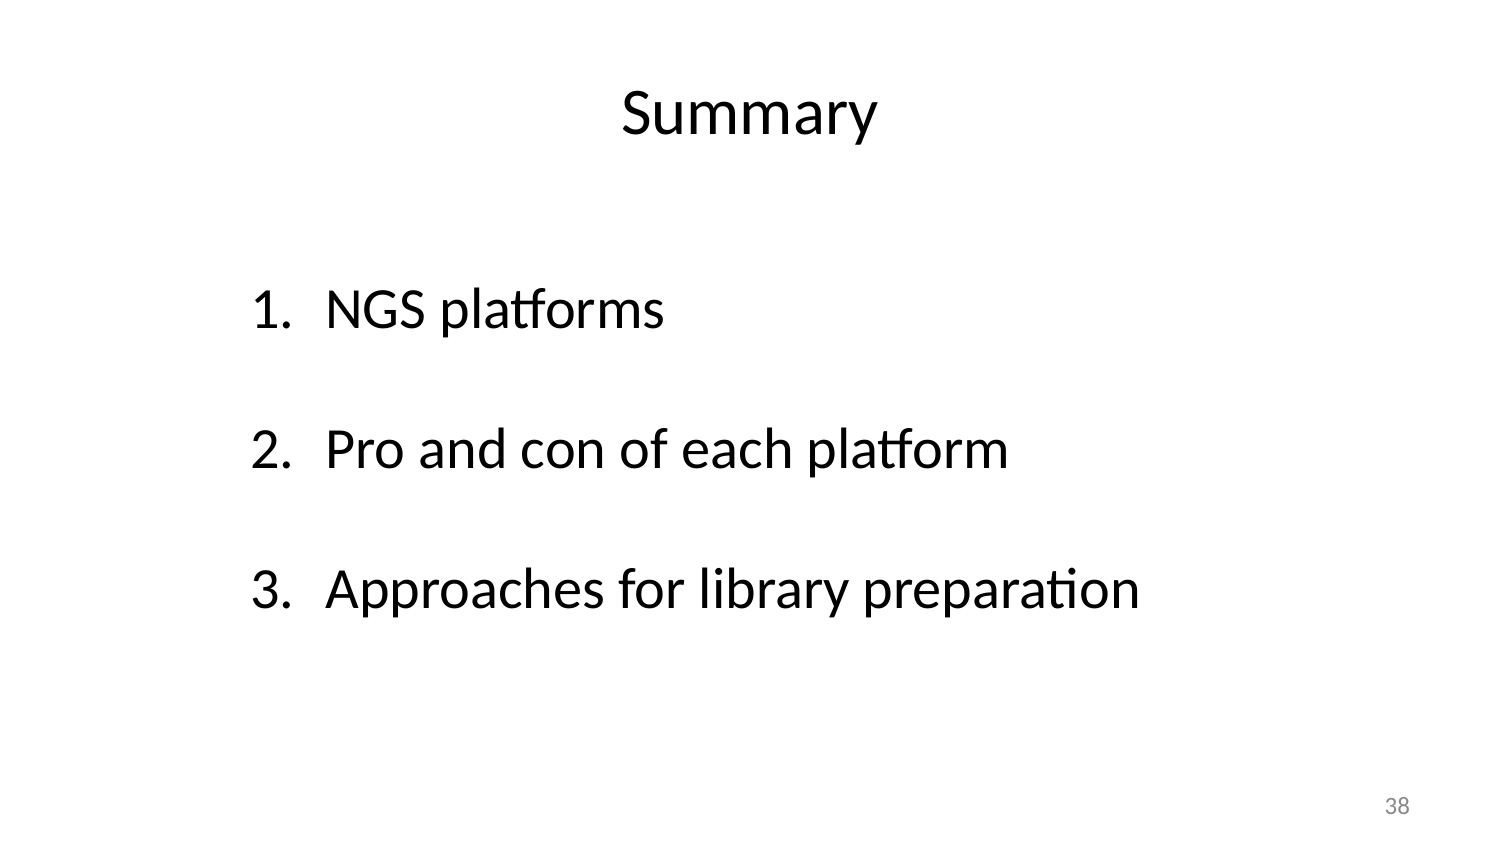

Summary
NGS platforms
Pro and con of each platform
Approaches for library preparation
38